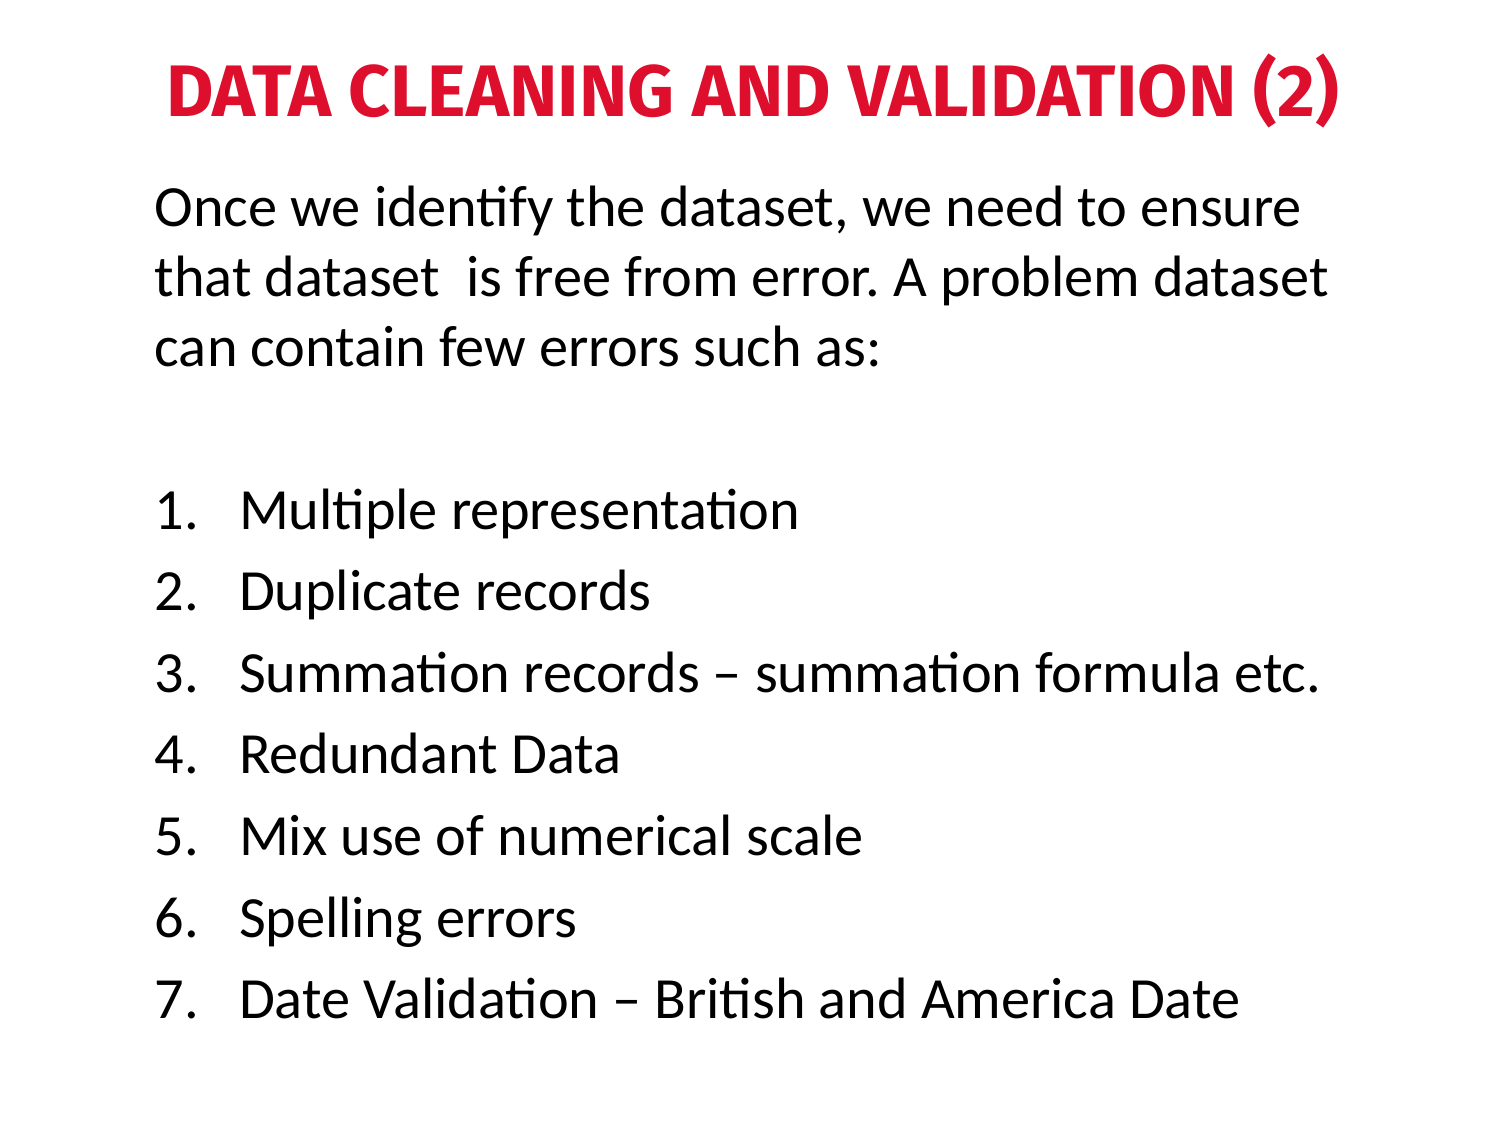

# DATA CLEANING AND VALIDATION (2)
Once we identify the dataset, we need to ensure that dataset  is free from error. A problem dataset can contain few errors such as:

Multiple representation
Duplicate records
Summation records – summation formula etc.
Redundant Data
Mix use of numerical scale
Spelling errors
Date Validation – British and America Date